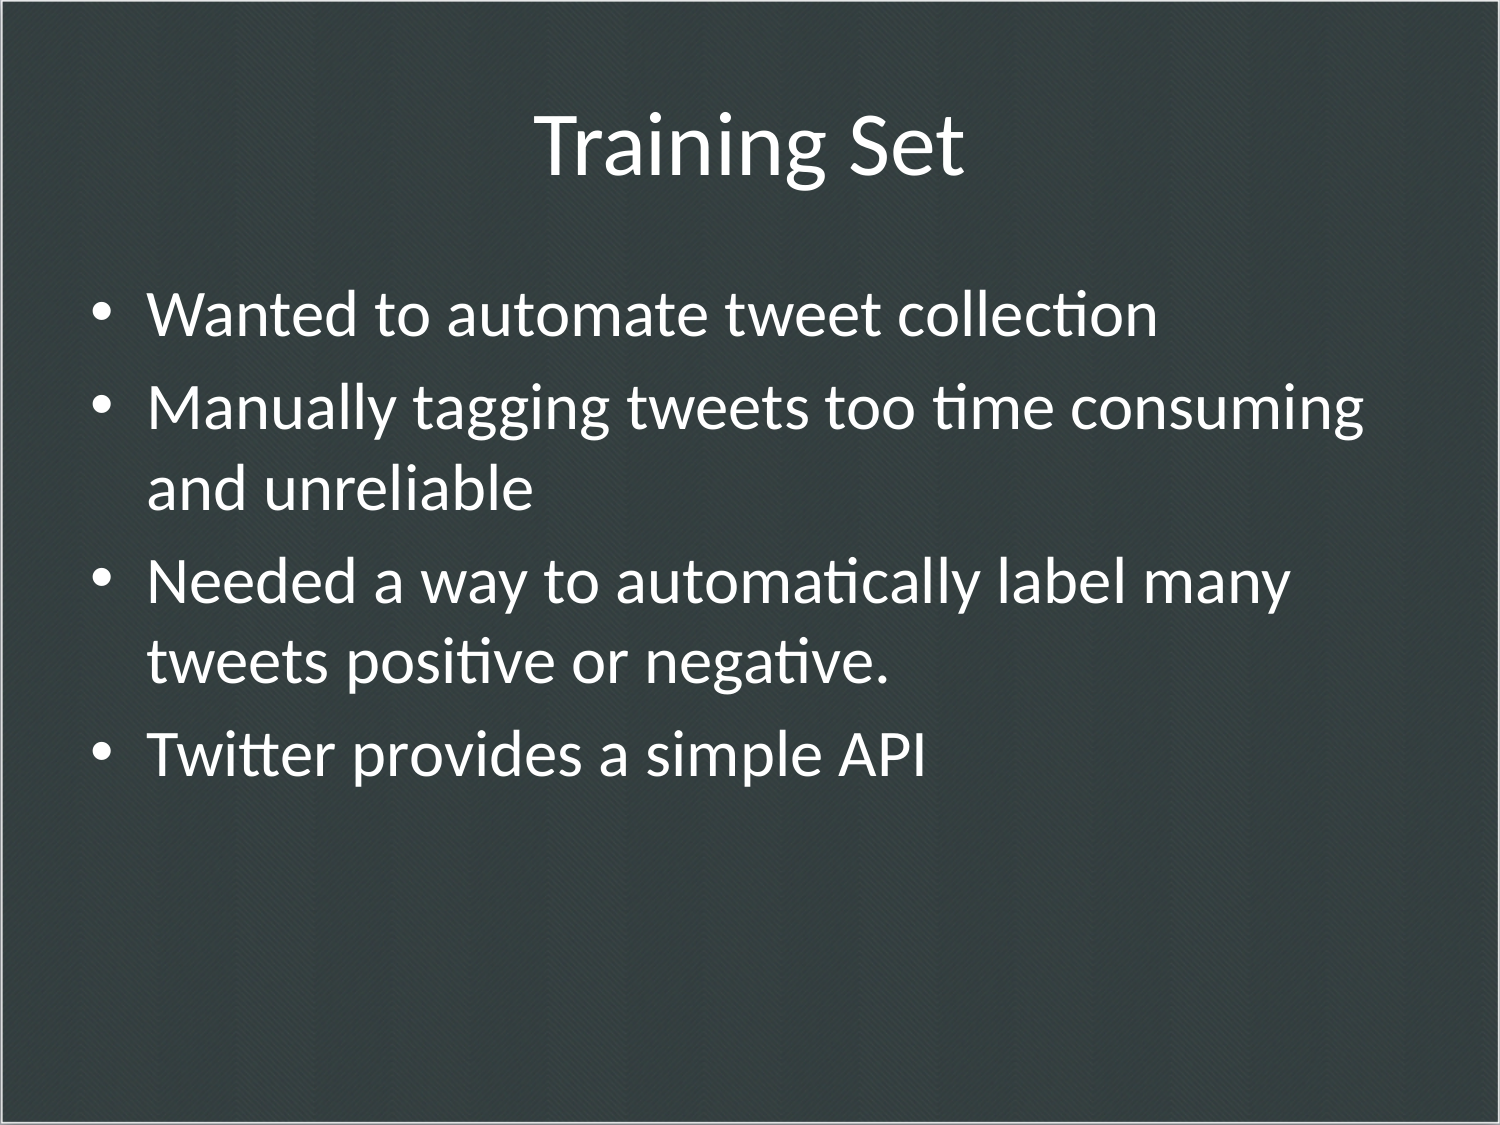

# Training Set
Wanted to automate tweet collection
Manually tagging tweets too time consuming and unreliable
Needed a way to automatically label many tweets positive or negative.
Twitter provides a simple API